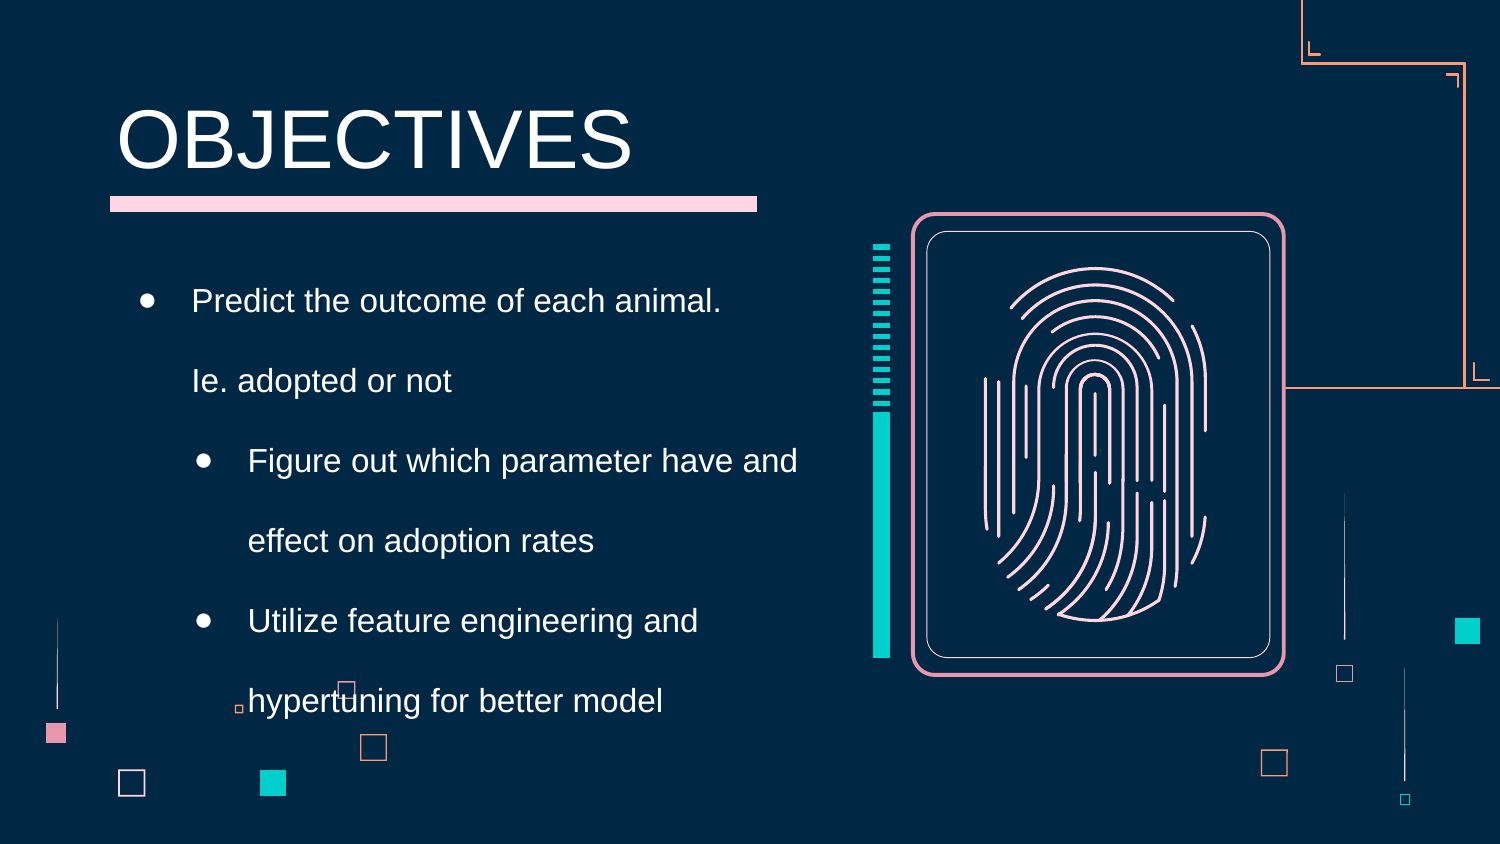

# OBJECTIVES

Predict the outcome of each animal.
Ie. adopted or not
Figure out which parameter have and effect on adoption rates
Utilize feature engineering and hypertuning for better model